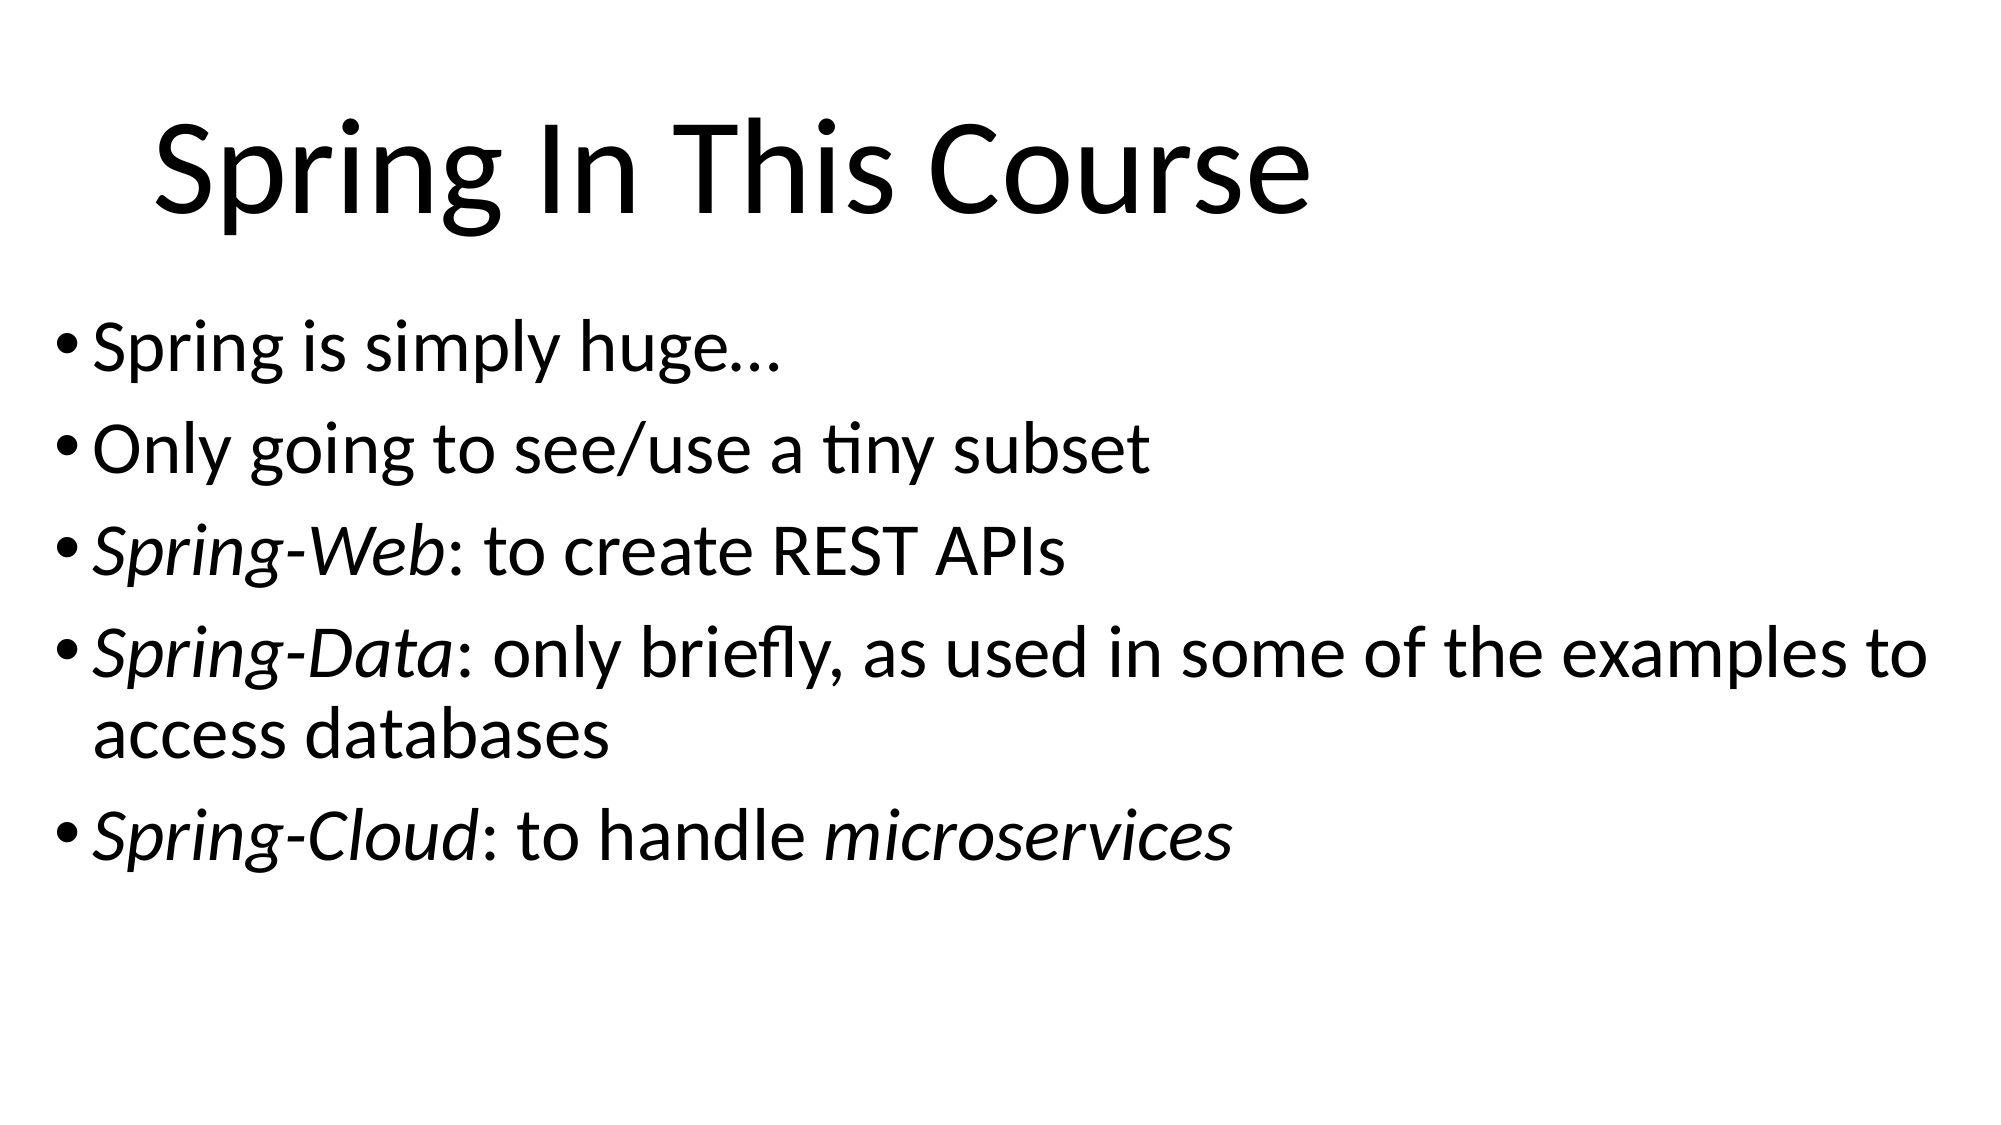

# Spring In This Course
Spring is simply huge…
Only going to see/use a tiny subset
Spring-Web: to create REST APIs
Spring-Data: only briefly, as used in some of the examples to access databases
Spring-Cloud: to handle microservices